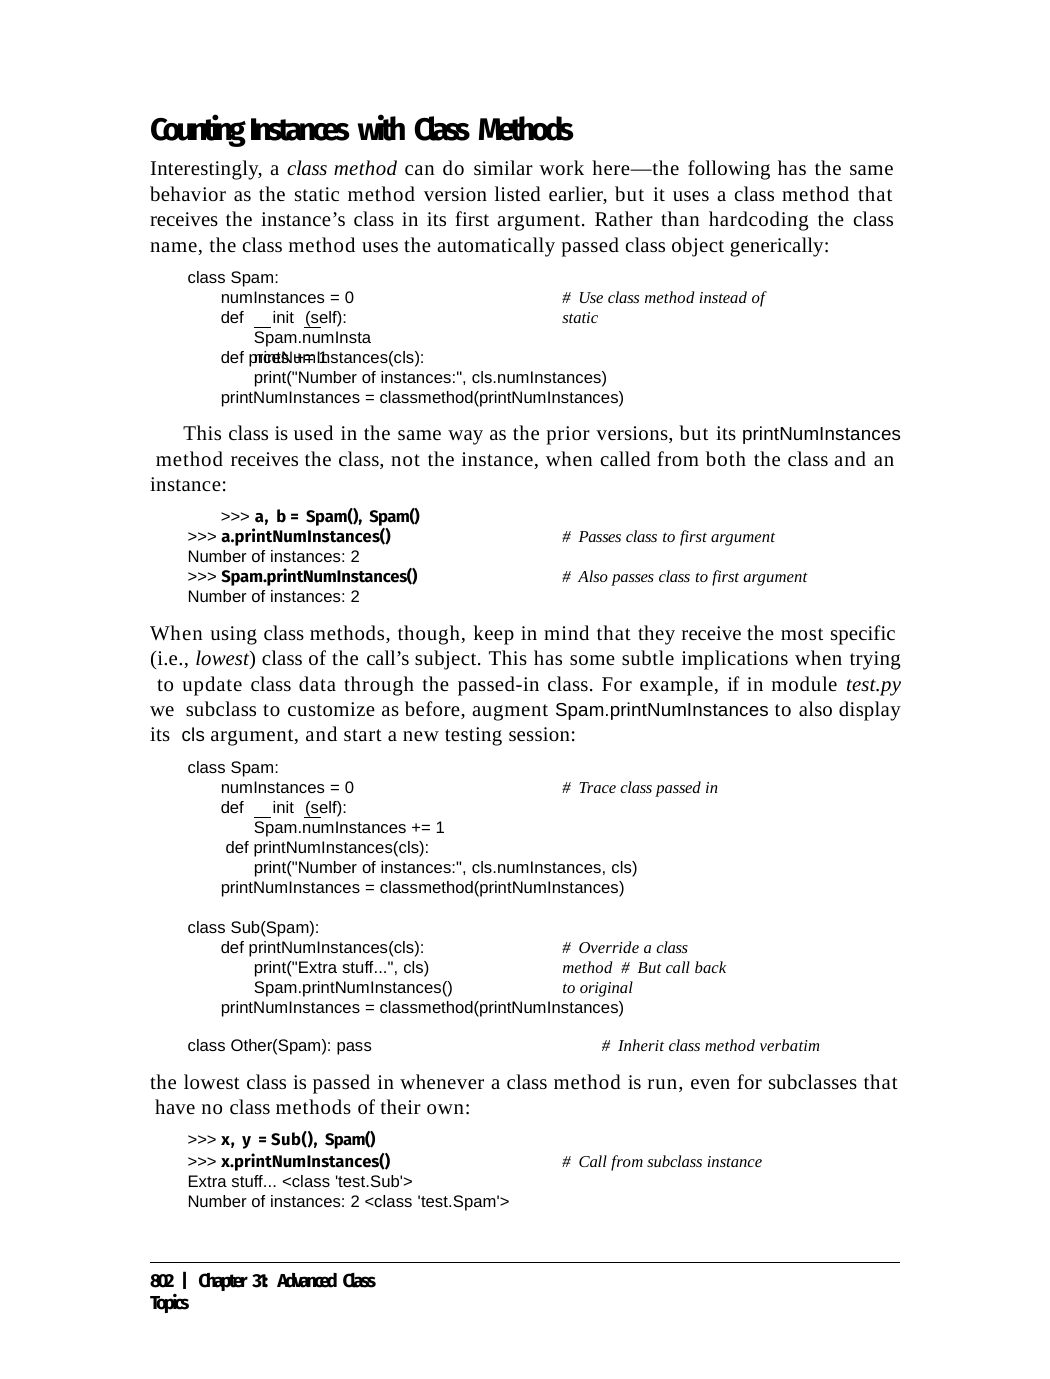

Counting Instances with Class Methods
Interestingly, a class method can do similar work here—the following has the same  behavior as the static method version listed earlier, but it uses a class method that  receives the instance’s class in its first argument. Rather than hardcoding the class  name, the class method uses the automatically passed class object generically:
class Spam:
numInstances = 0  def	init (self):
Spam.numInstances += 1
# Use class method instead of static

def printNumInstances(cls):
print("Number of instances:", cls.numInstances)  printNumInstances = classmethod(printNumInstances)
This class is used in the same way as the prior versions, but its printNumInstances  method receives the class, not the instance, when called from both the class and an  instance:
>>> a, b = Spam(), Spam()
>>> a.printNumInstances()
Number of instances: 2
>>> Spam.printNumInstances()
Number of instances: 2
# Passes class to first argument
# Also passes class to first argument
When using class methods, though, keep in mind that they receive the most specific  (i.e., lowest) class of the call’s subject. This has some subtle implications when trying  to update class data through the passed-in class. For example, if in module test.py we  subclass to customize as before, augment Spam.printNumInstances to also display its  cls argument, and start a new testing session:
class Spam:
numInstances = 0  def	init (self):
Spam.numInstances += 1  def printNumInstances(cls):
# Trace class passed in

print("Number of instances:", cls.numInstances, cls)  printNumInstances = classmethod(printNumInstances)
class Sub(Spam):
def printNumInstances(cls):  print("Extra stuff...", cls)  Spam.printNumInstances()
# Override a class method  # But call back to original
printNumInstances = classmethod(printNumInstances)

class Other(Spam): pass	# Inherit class method verbatim
the lowest class is passed in whenever a class method is run, even for subclasses that  have no class methods of their own:
>>> x, y = Sub(), Spam()
>>> x.printNumInstances()
Extra stuff... <class 'test.Sub'>
Number of instances: 2 <class 'test.Spam'>
# Call from subclass instance

802  |  Chapter 31:  Advanced Class Topics